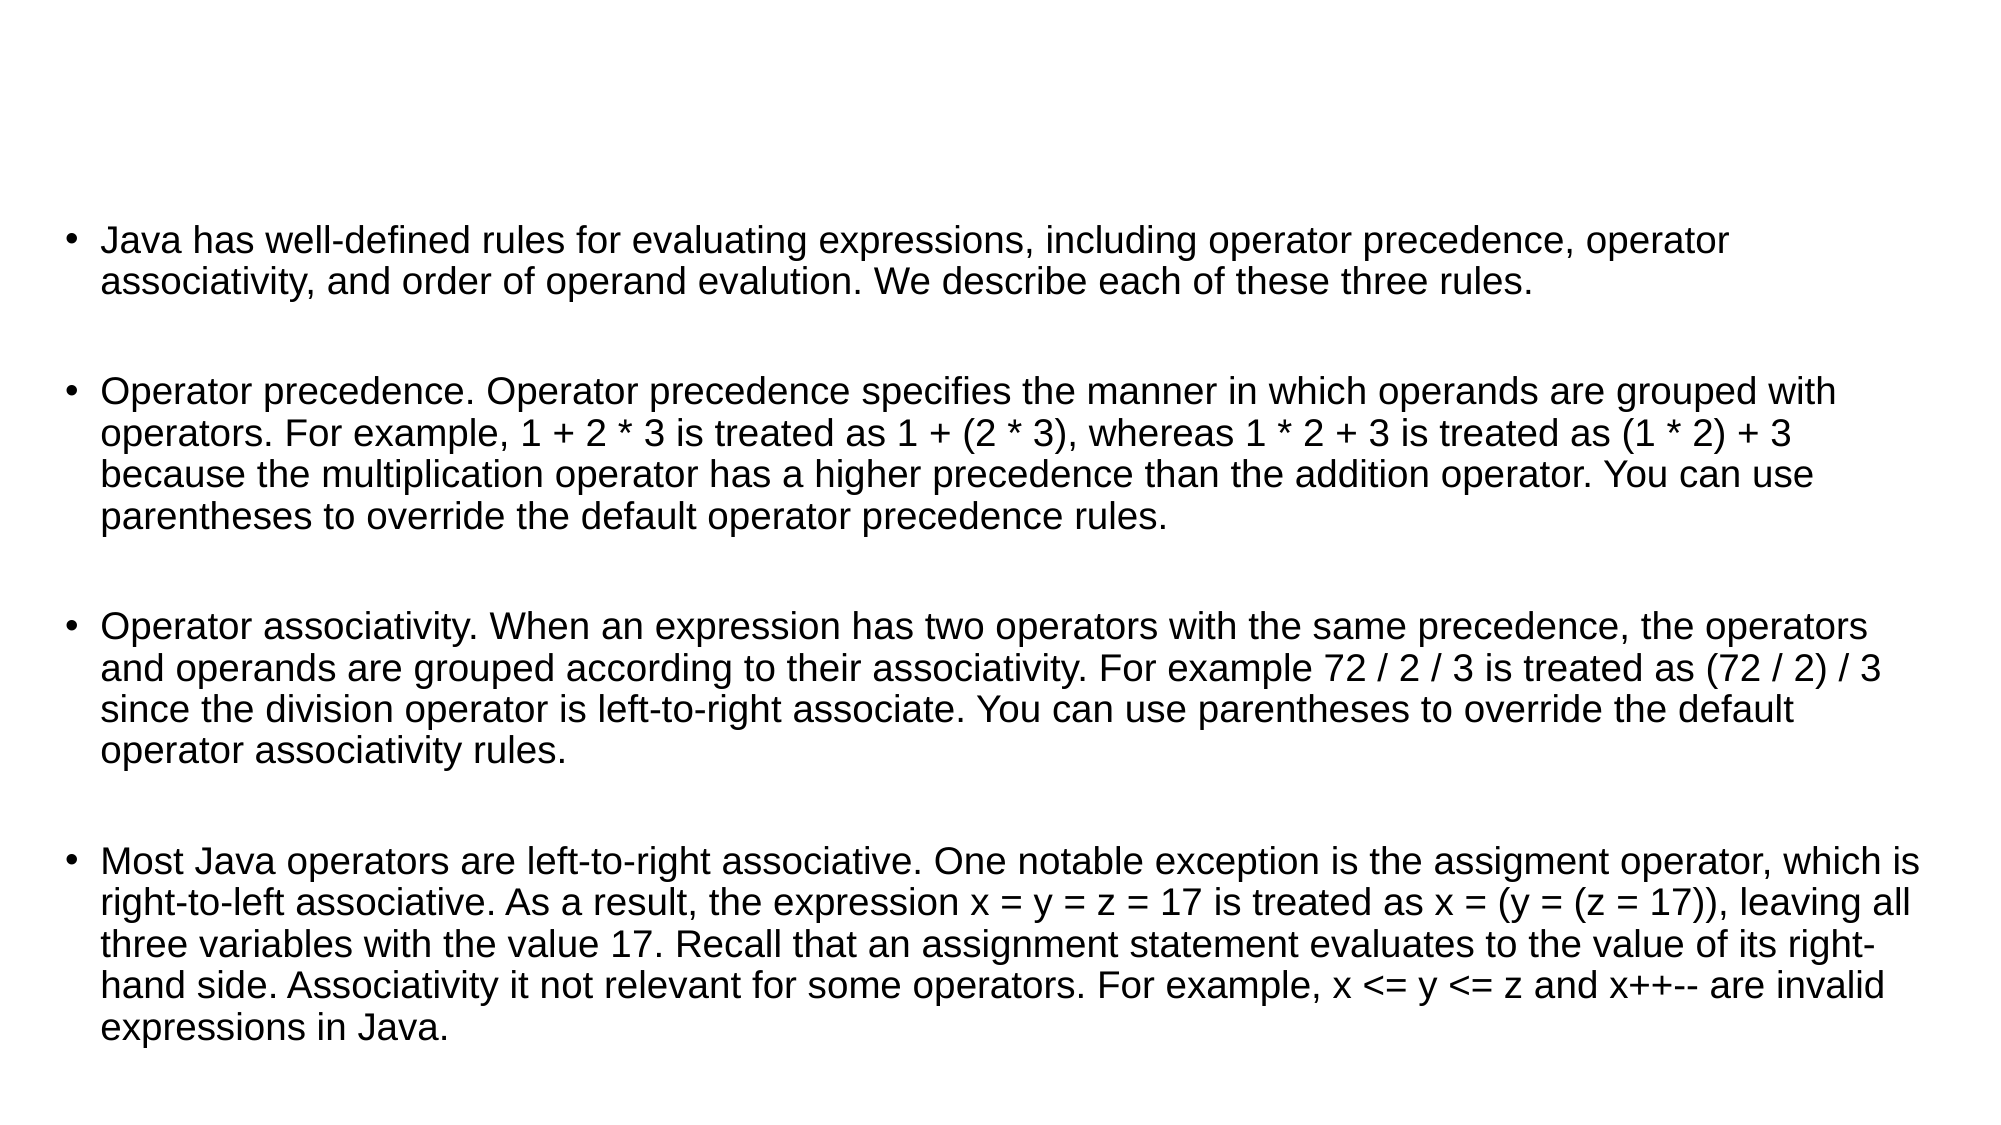

#
Java has well-defined rules for evaluating expressions, including operator precedence, operator associativity, and order of operand evalution. We describe each of these three rules.

Operator precedence. Operator precedence specifies the manner in which operands are grouped with operators. For example, 1 + 2 * 3 is treated as 1 + (2 * 3), whereas 1 * 2 + 3 is treated as (1 * 2) + 3 because the multiplication operator has a higher precedence than the addition operator. You can use parentheses to override the default operator precedence rules.

Operator associativity. When an expression has two operators with the same precedence, the operators and operands are grouped according to their associativity. For example 72 / 2 / 3 is treated as (72 / 2) / 3 since the division operator is left-to-right associate. You can use parentheses to override the default operator associativity rules.

Most Java operators are left-to-right associative. One notable exception is the assigment operator, which is right-to-left associative. As a result, the expression x = y = z = 17 is treated as x = (y = (z = 17)), leaving all three variables with the value 17. Recall that an assignment statement evaluates to the value of its right-hand side. Associativity it not relevant for some operators. For example, x <= y <= z and x++-- are invalid expressions in Java.